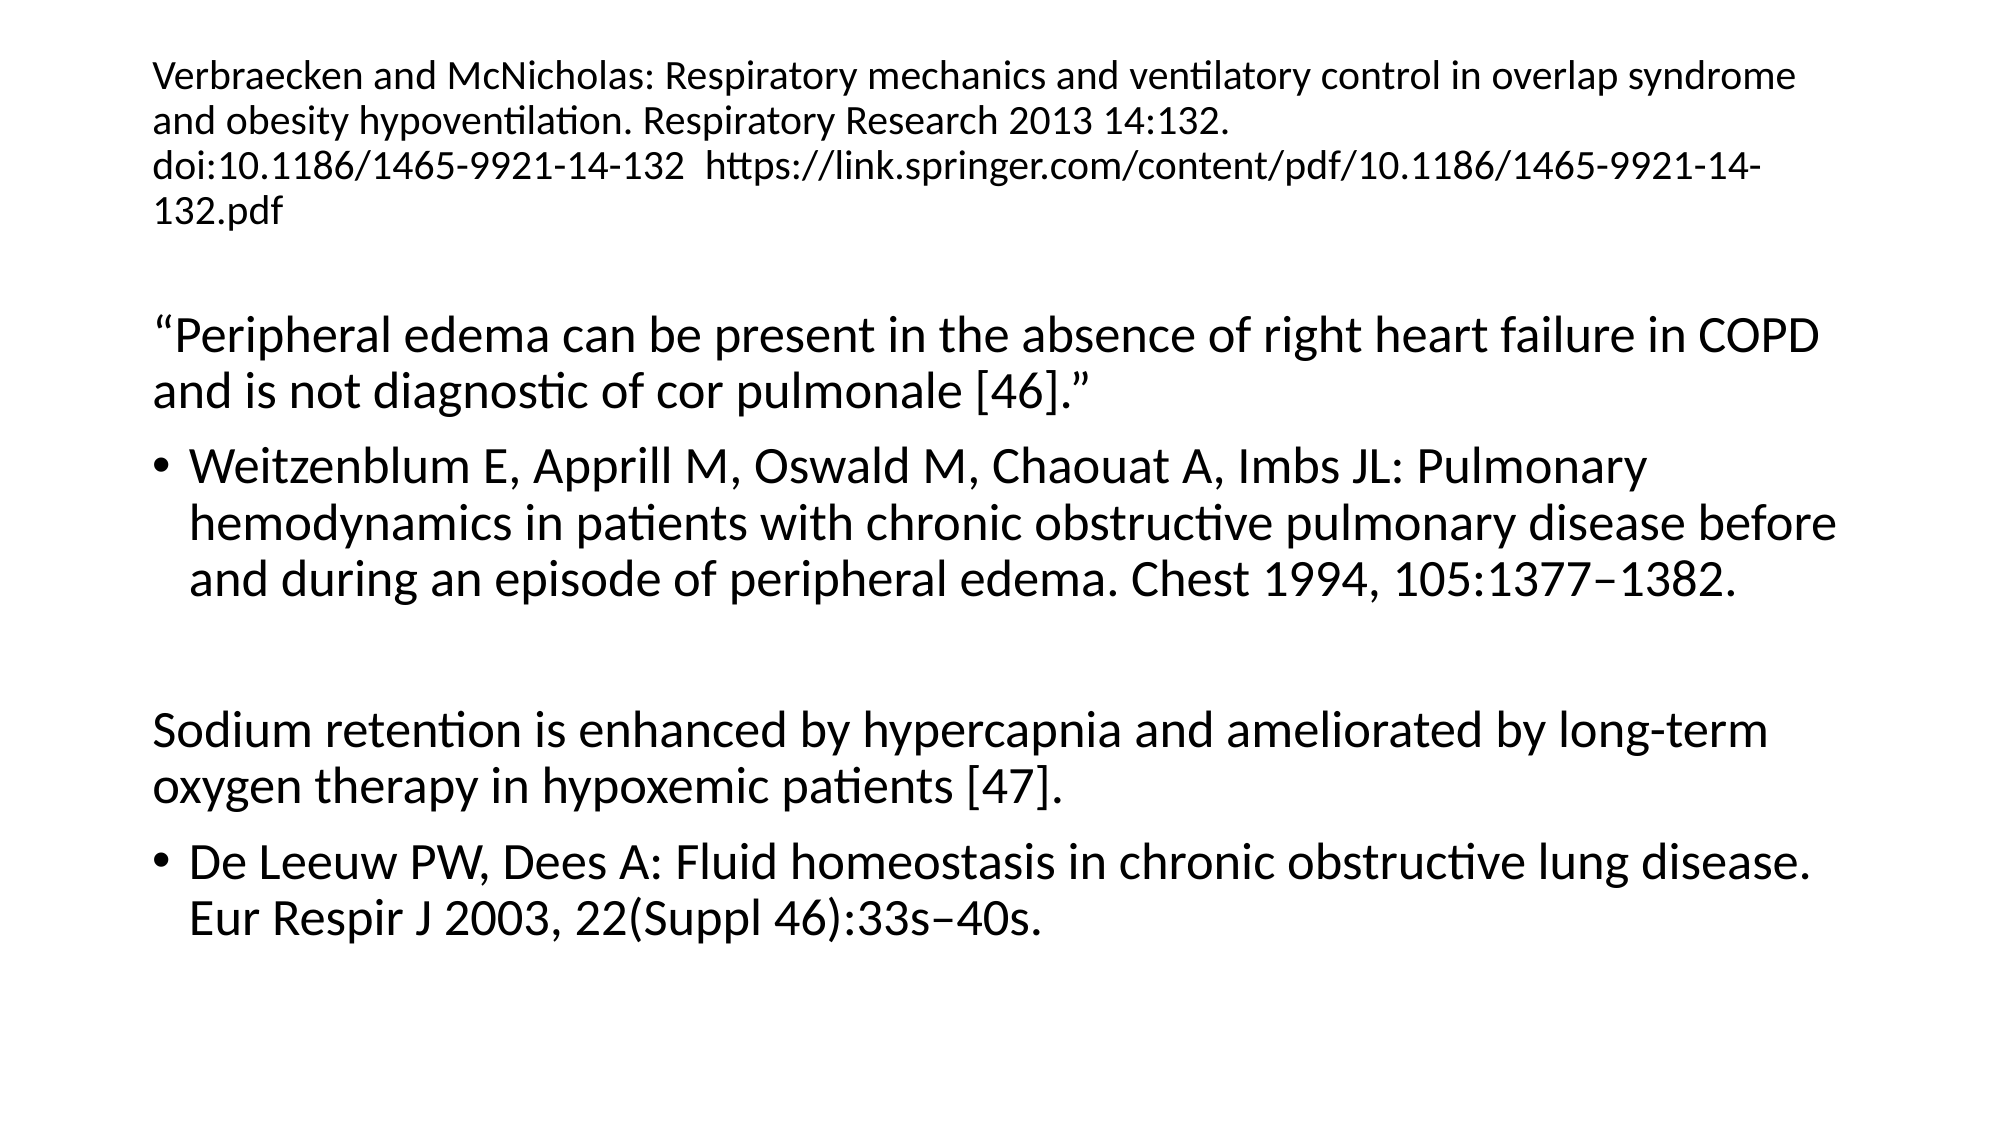

# Verbraecken and McNicholas: Respiratory mechanics and ventilatory control in overlap syndrome and obesity hypoventilation. Respiratory Research 2013 14:132. doi:10.1186/1465-9921-14-132  https://link.springer.com/content/pdf/10.1186/1465-9921-14-132.pdf
“Peripheral edema can be present in the absence of right heart failure in COPD and is not diagnostic of cor pulmonale [46].”
Weitzenblum E, Apprill M, Oswald M, Chaouat A, Imbs JL: Pulmonary hemodynamics in patients with chronic obstructive pulmonary disease before and during an episode of peripheral edema. Chest 1994, 105:1377–1382.

Sodium retention is enhanced by hypercapnia and ameliorated by long-term oxygen therapy in hypoxemic patients [47].
De Leeuw PW, Dees A: Fluid homeostasis in chronic obstructive lung disease. Eur Respir J 2003, 22(Suppl 46):33s–40s.